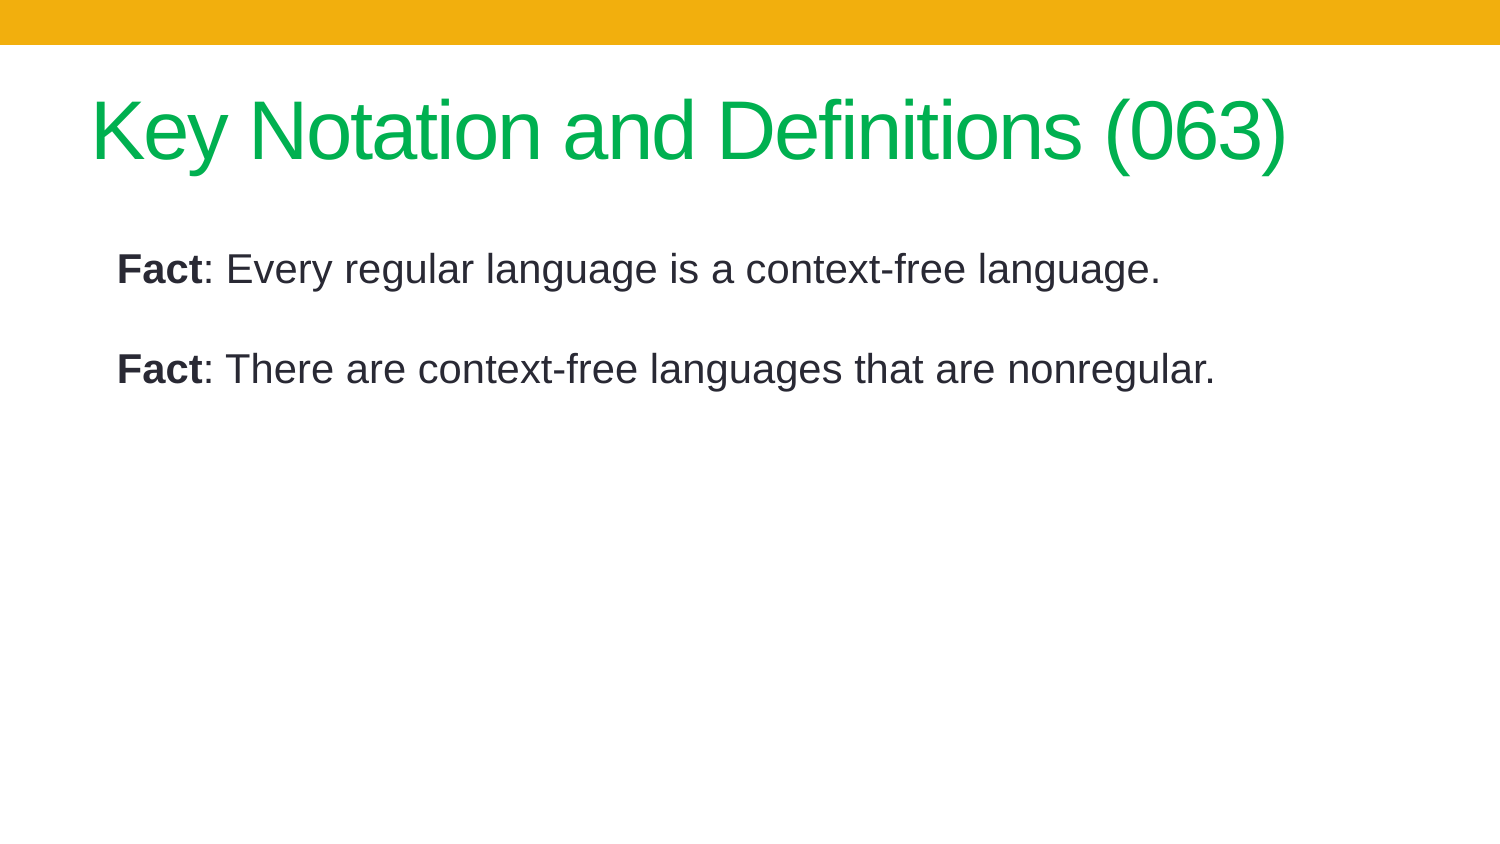

# Key Notation and Definitions (063)
Fact: Every regular language is a context-free language.

Fact: There are context-free languages that are nonregular.